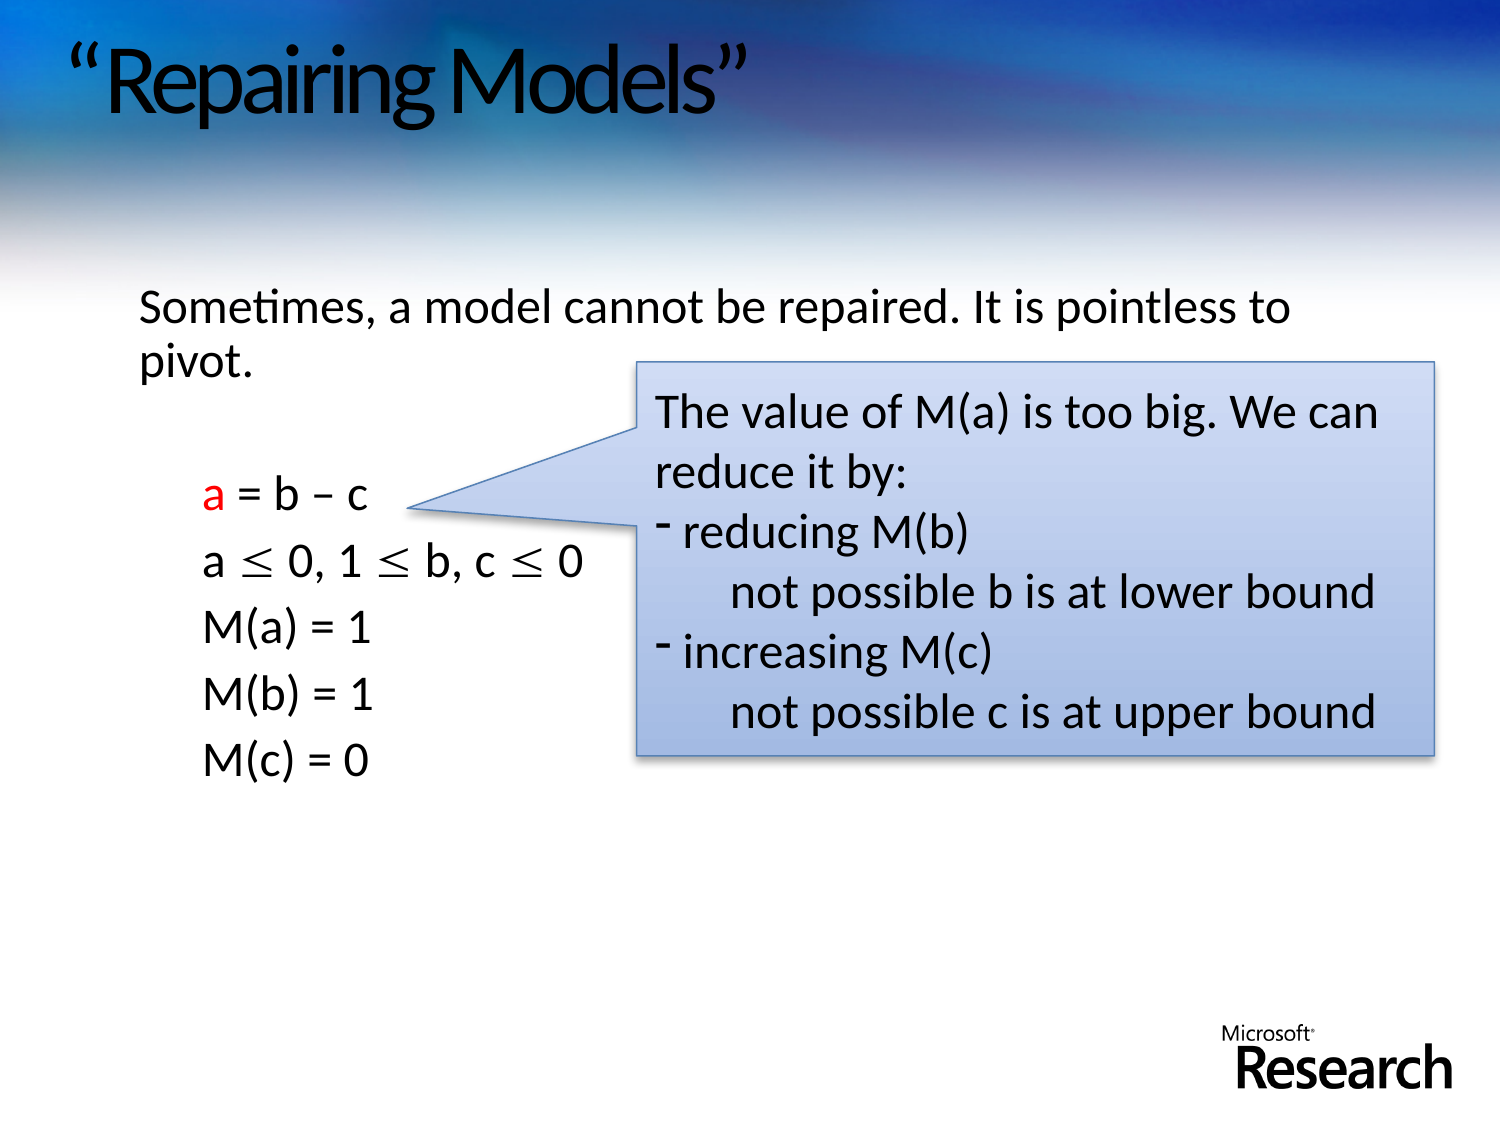

# “Repairing Models”
Sometimes, a model cannot be repaired. It is pointless to pivot.

	a = b – c
	a ≤ 0, 1 ≤ b, c ≤ 0
	M(a) = 1
	M(b) = 1
	M(c) = 0
The value of M(a) is too big. We can reduce it by:
 reducing M(b)
not possible b is at lower bound
 increasing M(c)
not possible c is at upper bound